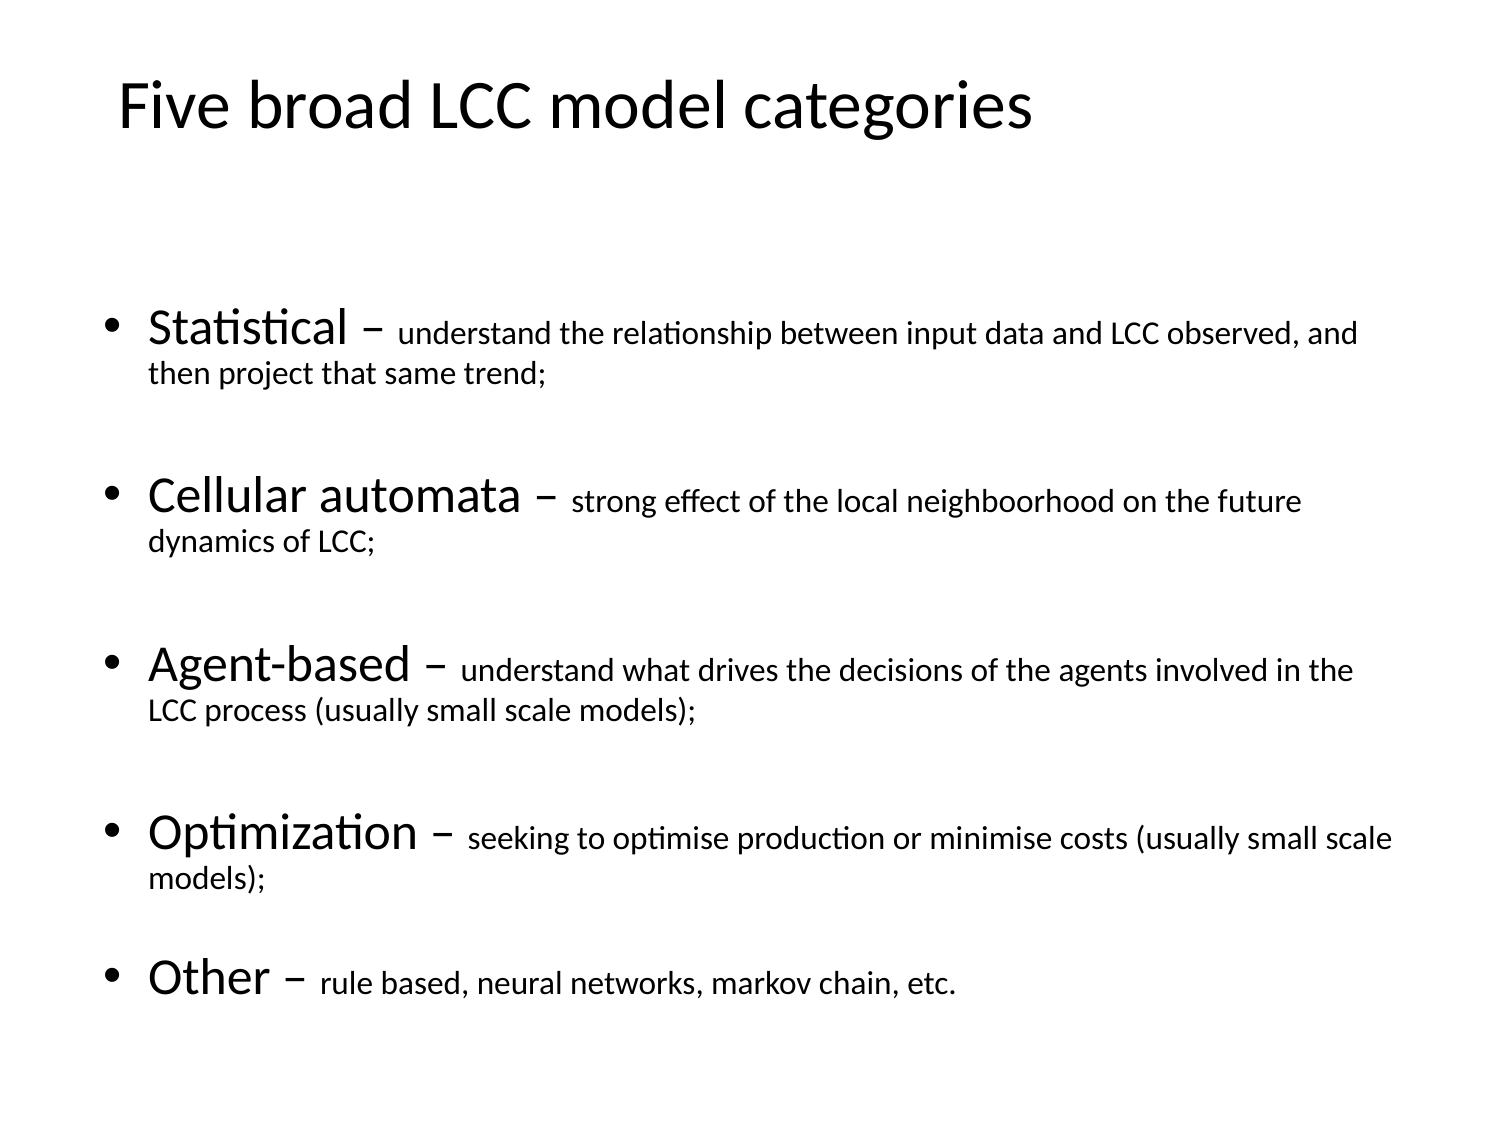

# Five broad LCC model categories
Statistical – understand the relationship between input data and LCC observed, and then project that same trend;

Cellular automata – strong effect of the local neighboorhood on the future dynamics of LCC;

Agent-based – understand what drives the decisions of the agents involved in the LCC process (usually small scale models);

Optimization – seeking to optimise production or minimise costs (usually small scale models);

Other – rule based, neural networks, markov chain, etc.